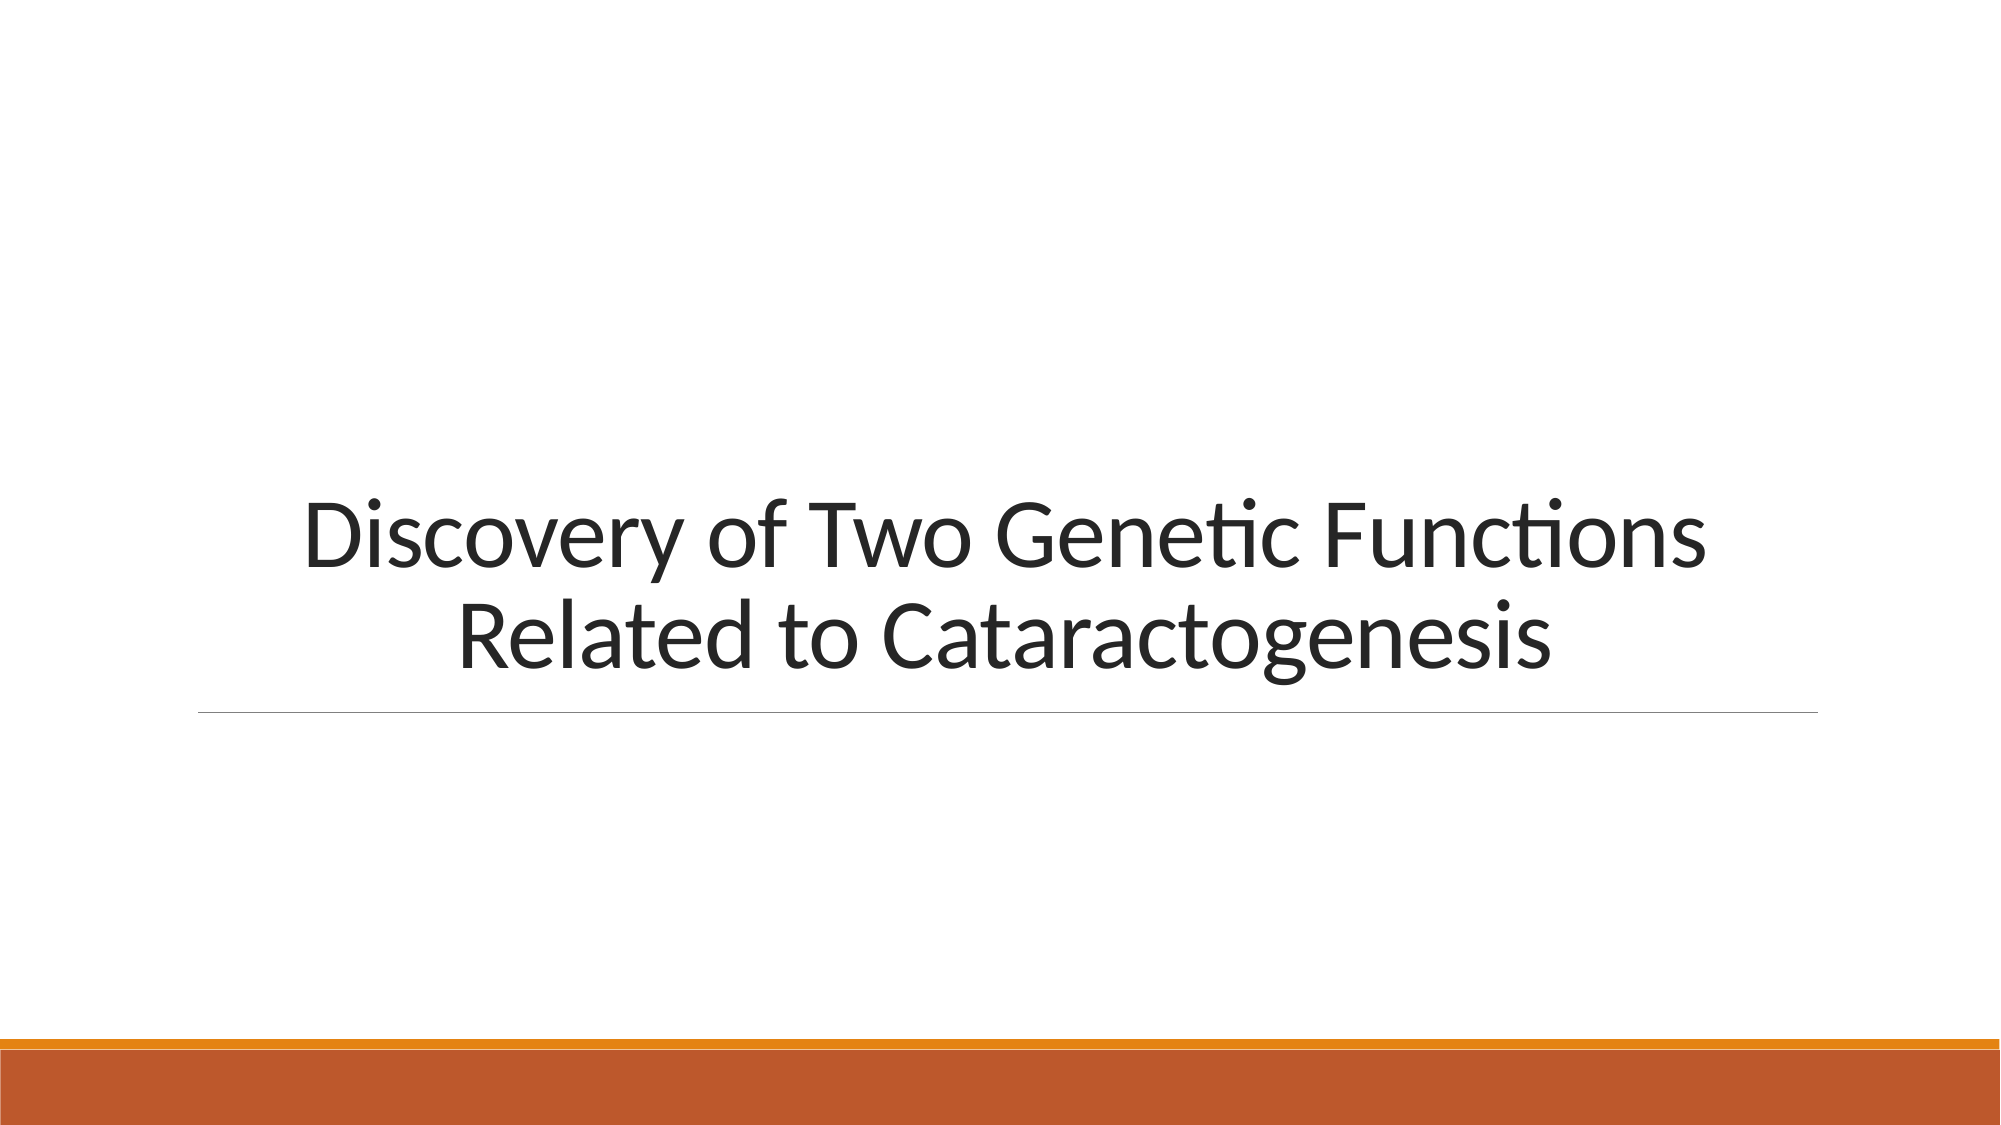

# Discovery of Two Genetic Functions Related to Cataractogenesis